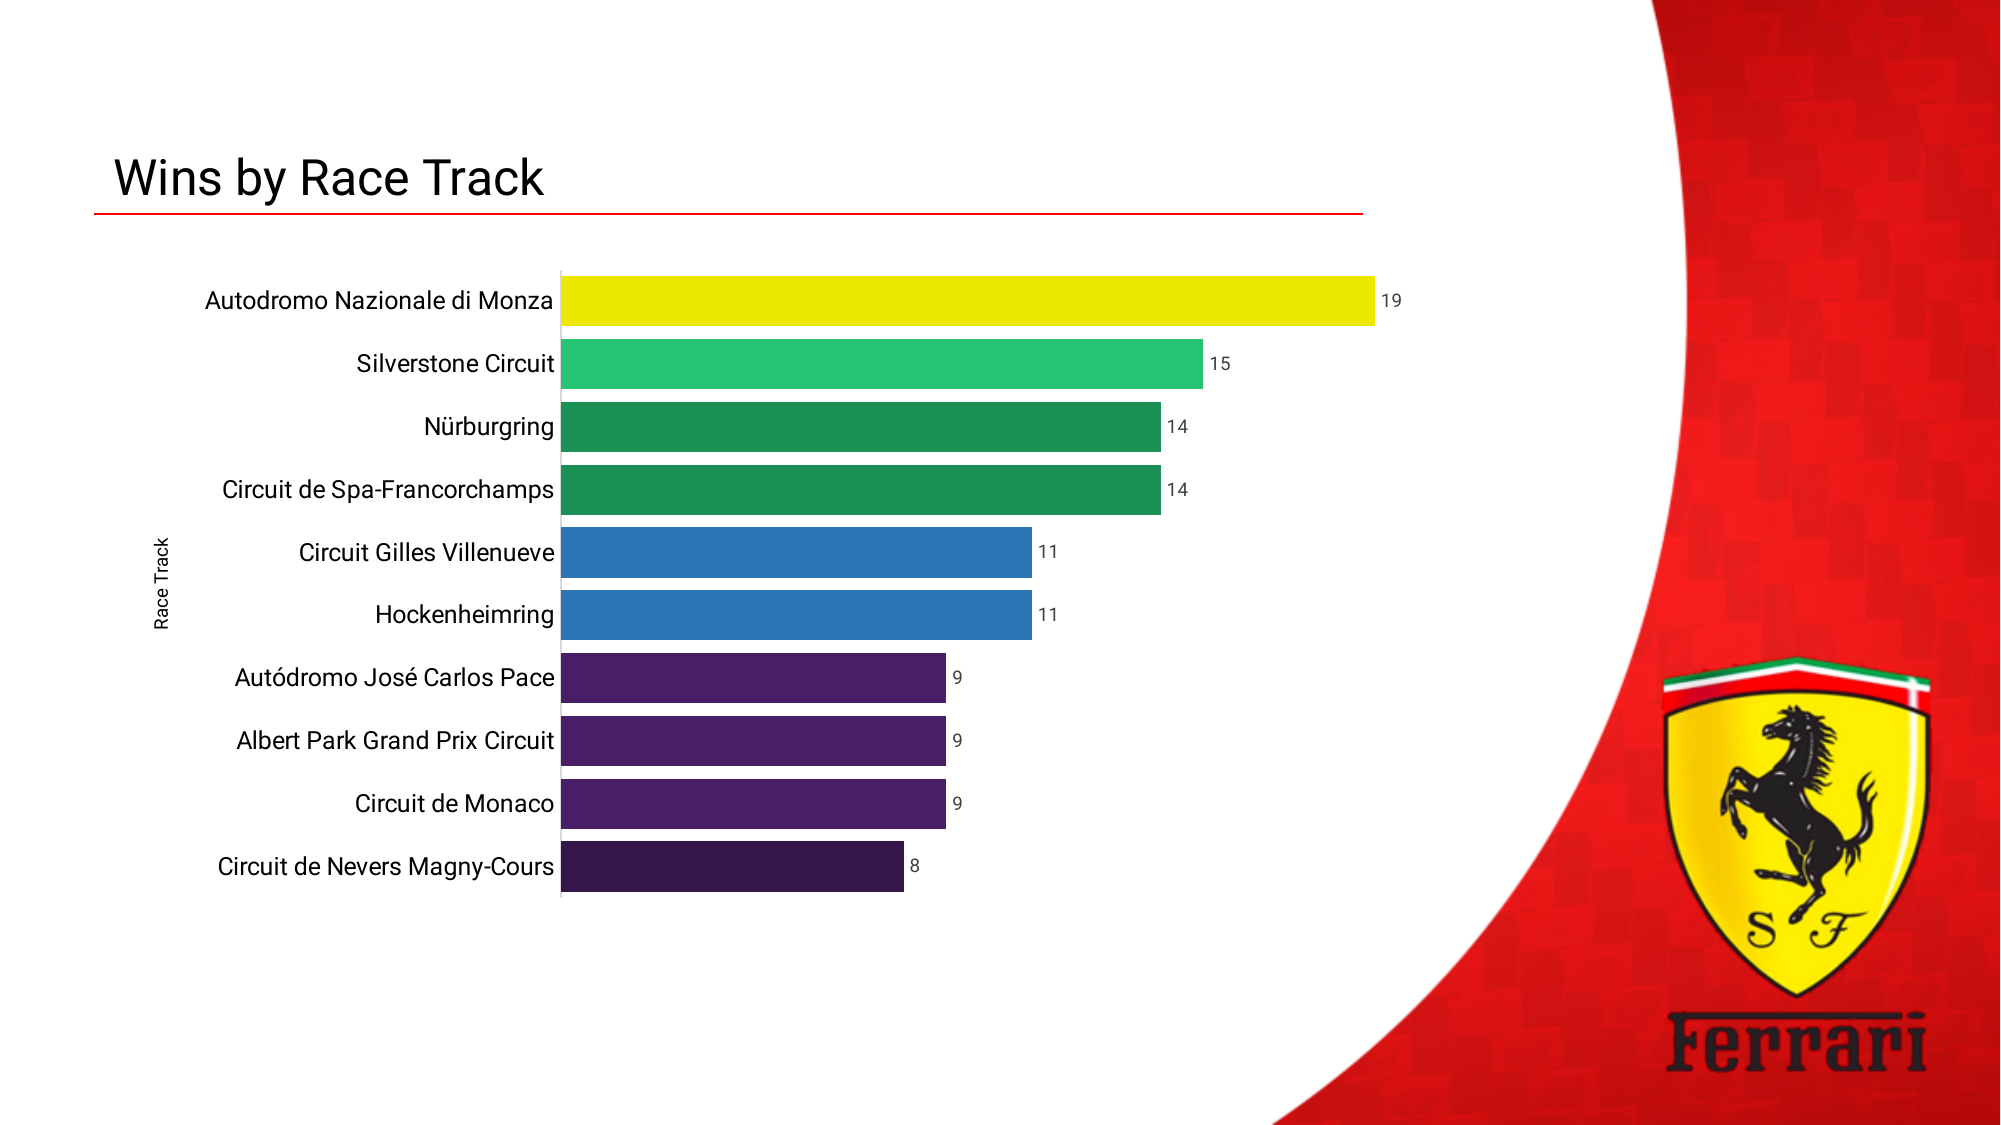

Wins by Race Track

### Chart

| Category | Wins |
|---|---|
| Circuit de Nevers Magny-Cours | 8.0 |
| Circuit de Monaco | 9.0 |
| Albert Park Grand Prix Circuit | 9.0 |
| Autódromo José Carlos Pace | 9.0 |
| Hockenheimring | 11.0 |
| Circuit Gilles Villenueve | 11.0 |
| Circuit de Spa-Francorchamps | 14.0 |
| Nürburgring | 14.0 |
| Silverstone Circuit | 15.0 |
| Autodromo Nazionale di Monza | 19.0 |
Race Track